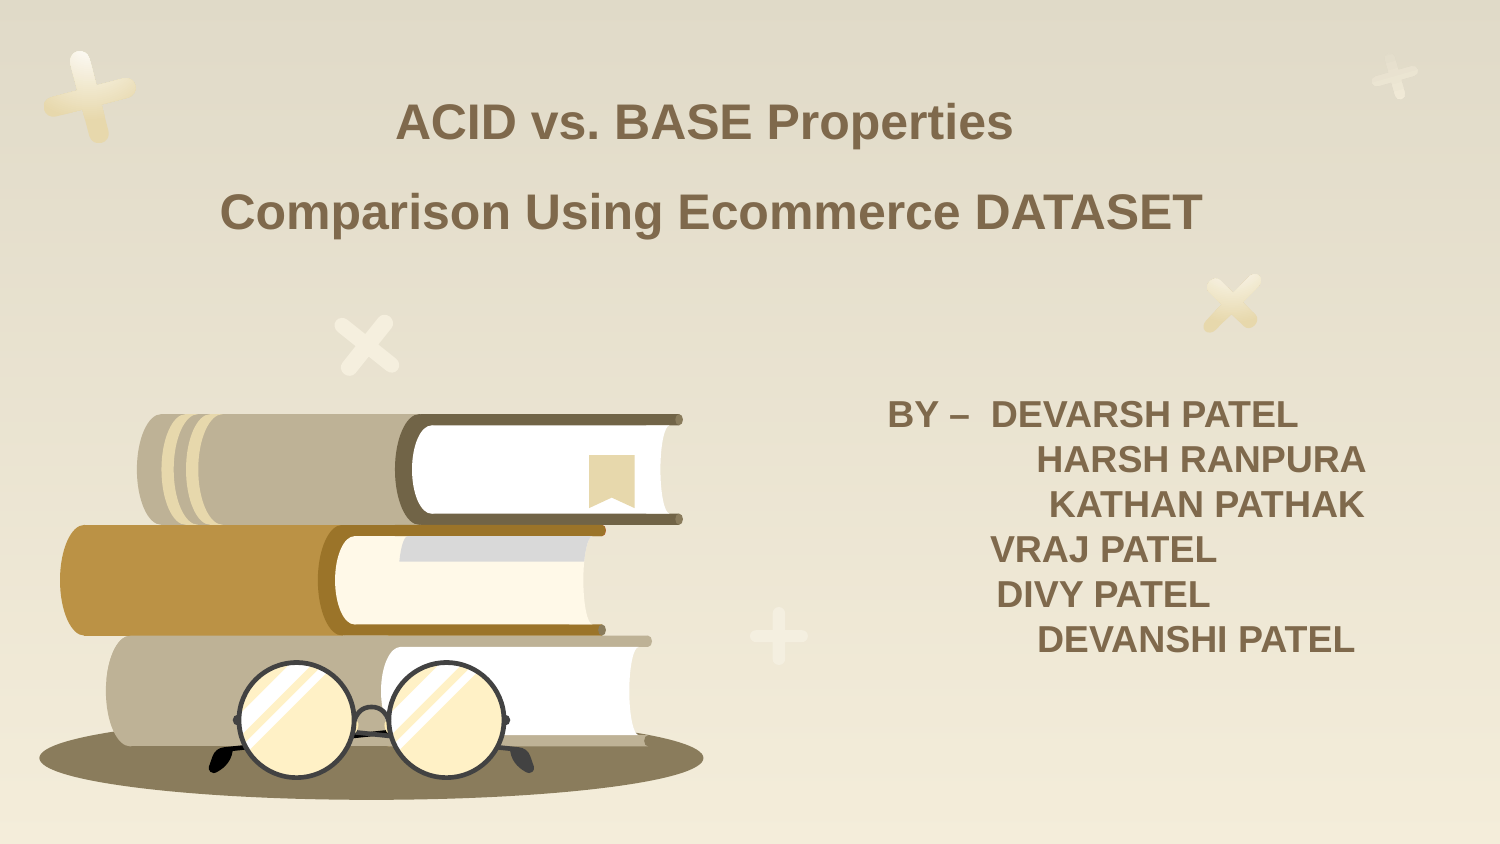

# ACID vs. BASE Properties Comparison Using Ecommerce DATASET

BY –  DEVARSH PATEL
		 HARSH RANPURA
		  KATHAN PATHAK
  VRAJ PATEL
  DIVY PATEL
		DEVANSHI PATEL